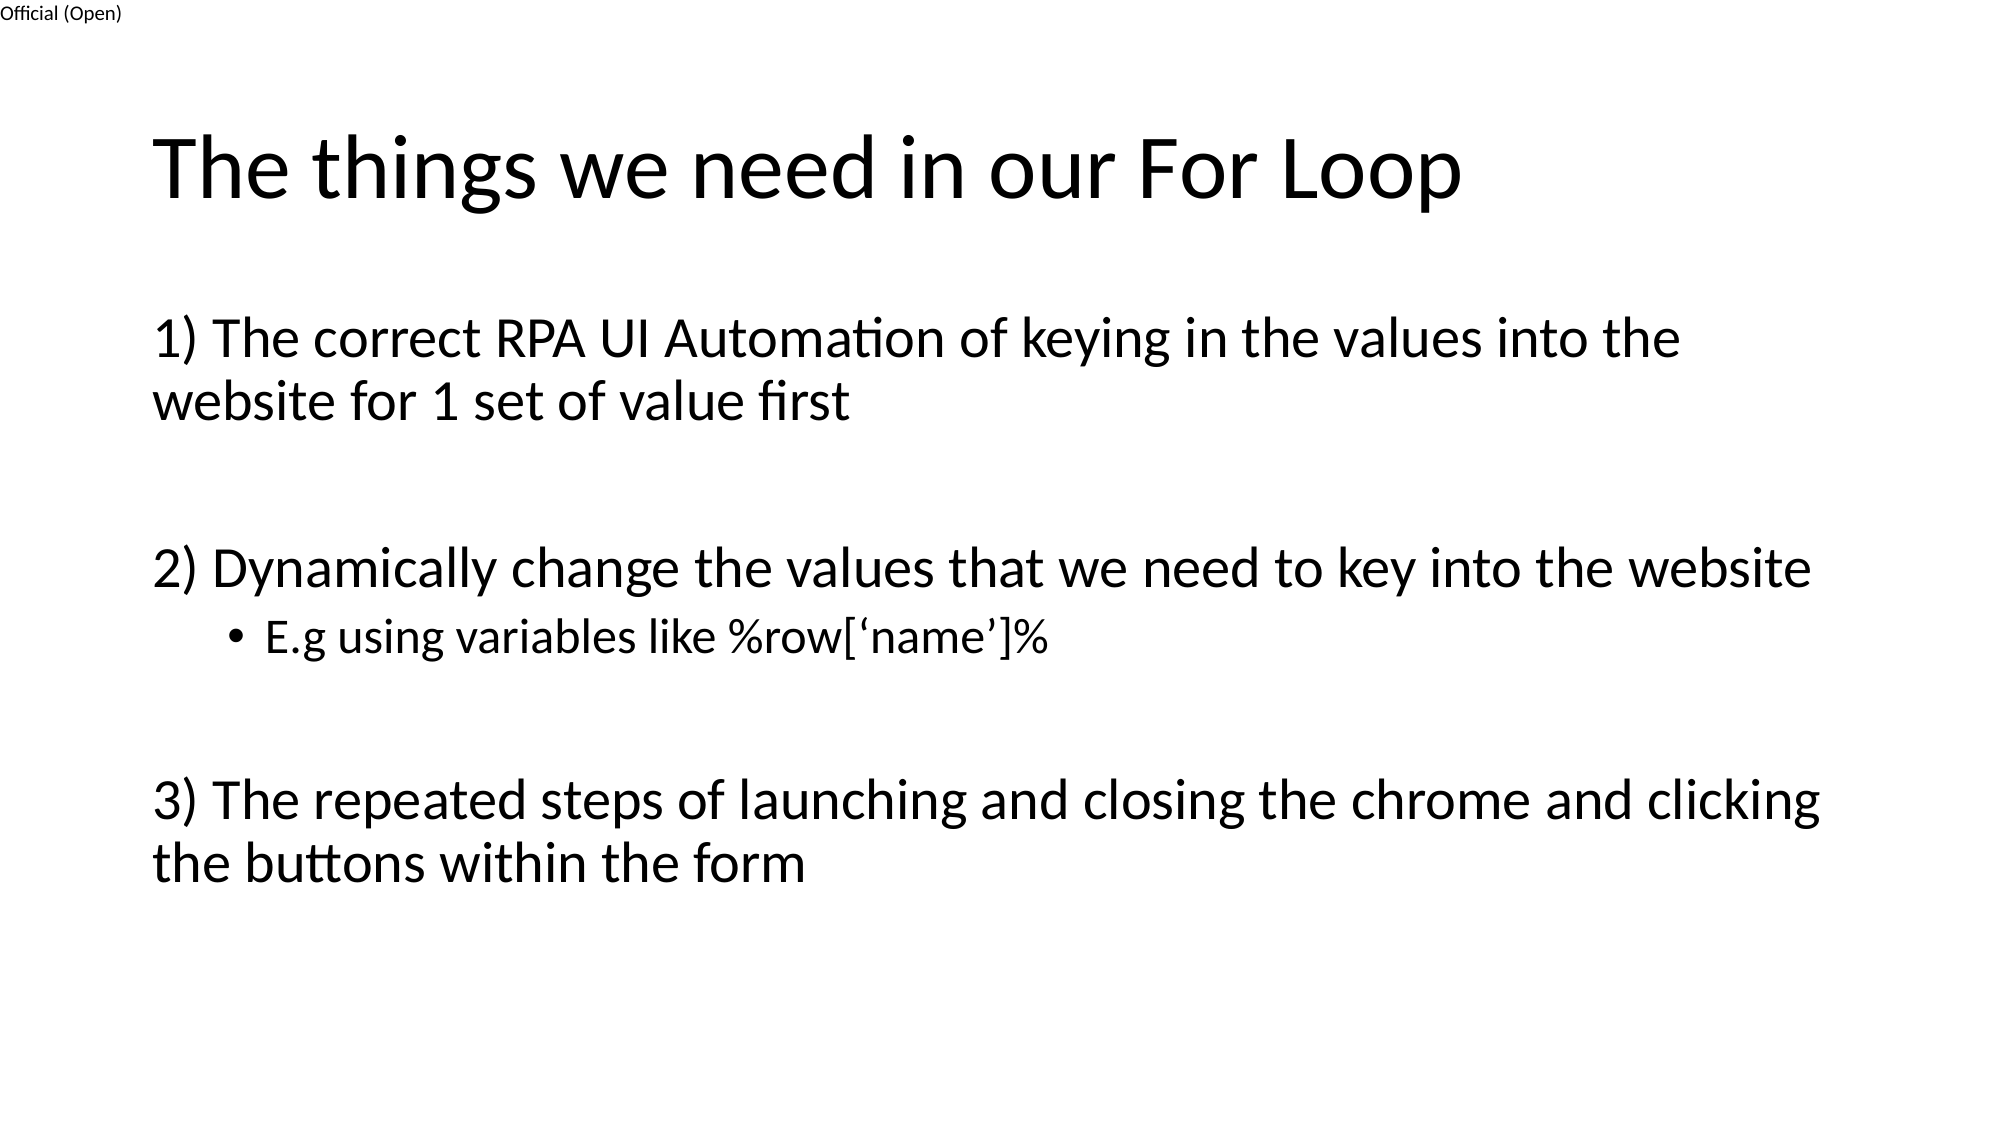

# The things we need in our For Loop
1) The correct RPA UI Automation of keying in the values into the website for 1 set of value first

2) Dynamically change the values that we need to key into the website
E.g using variables like %row[‘name’]%

3) The repeated steps of launching and closing the chrome and clicking the buttons within the form